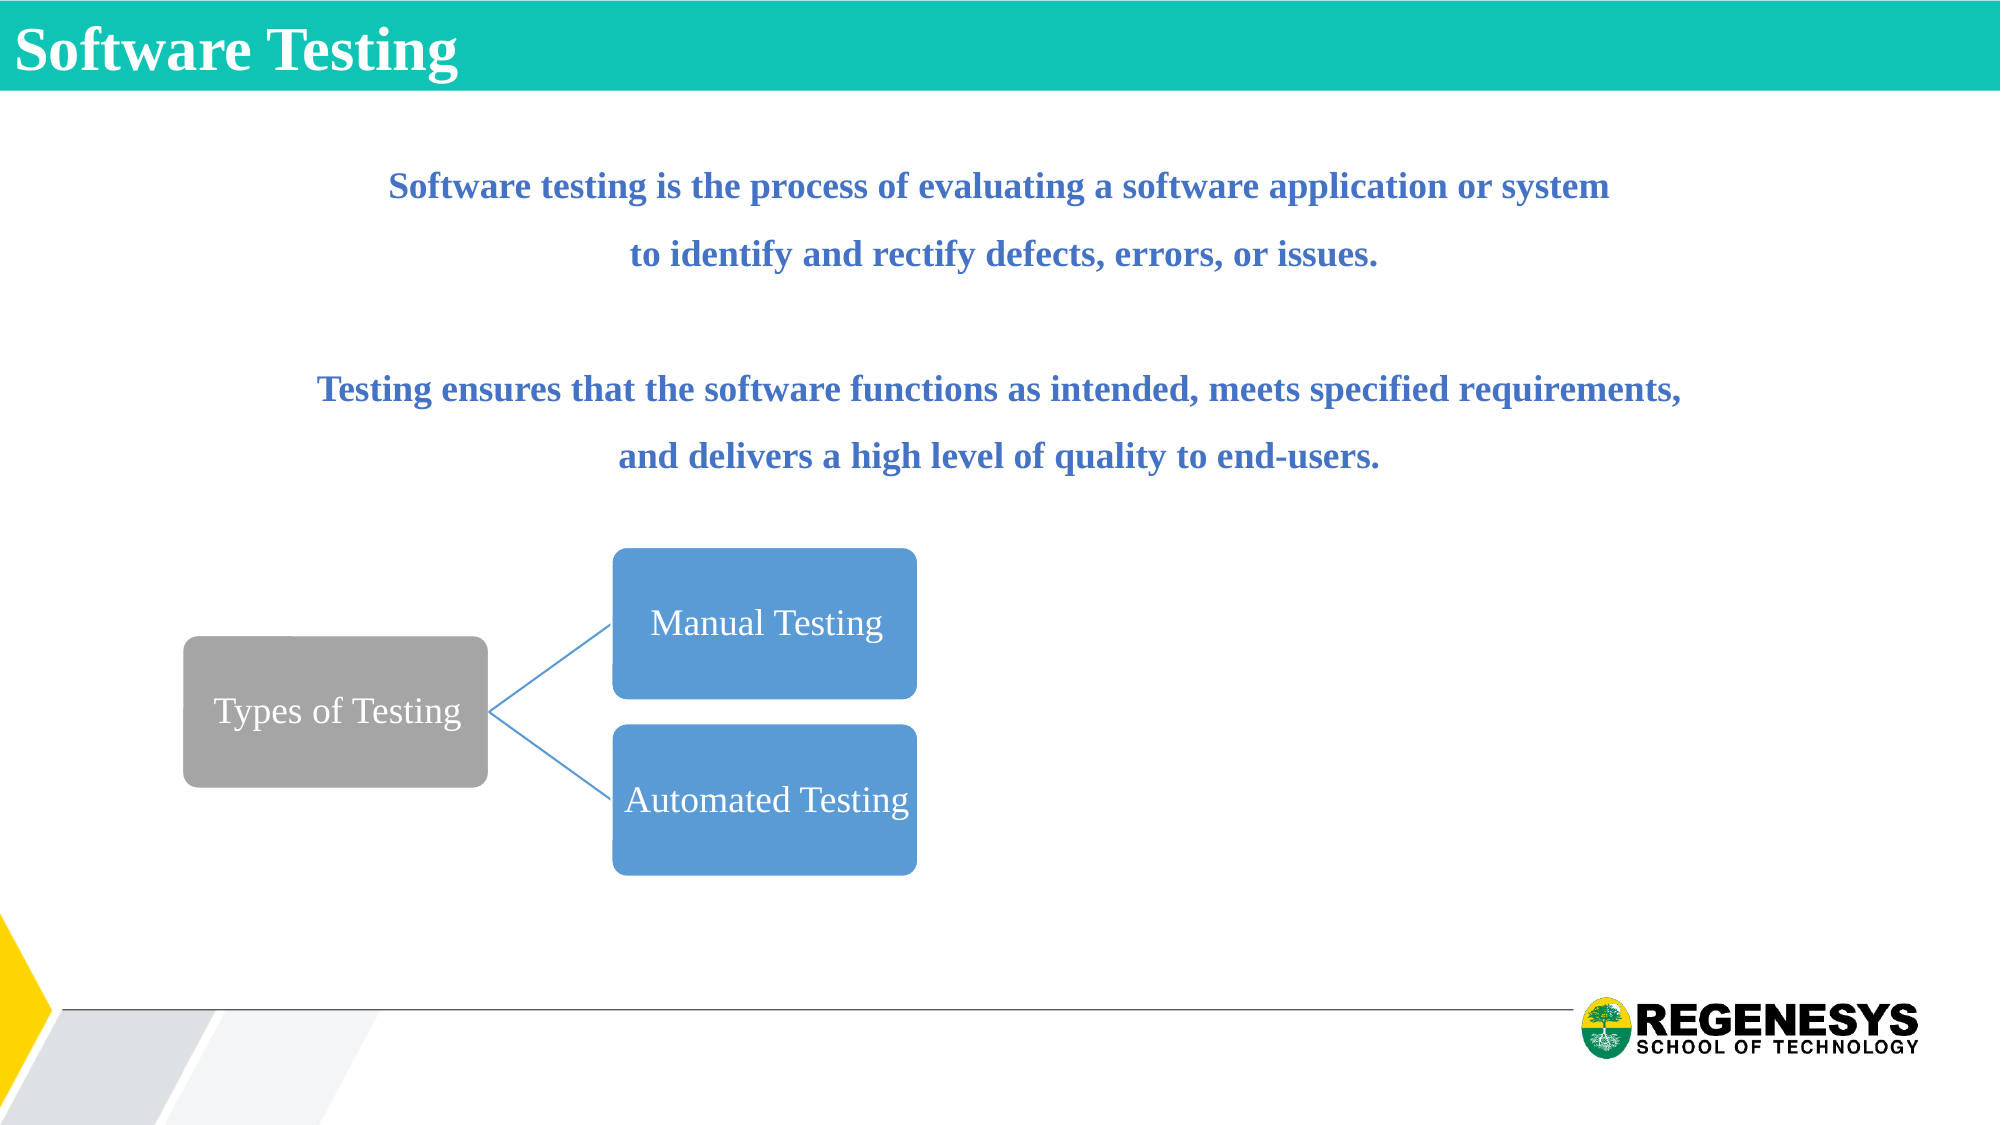

Software Testing
Software testing is the process of evaluating a software application or system
 to identify and rectify defects, errors, or issues.

 Testing ensures that the software functions as intended, meets specified requirements,
and delivers a high level of quality to end-users.

Types of Testing

Manual Testing

Automated Testing